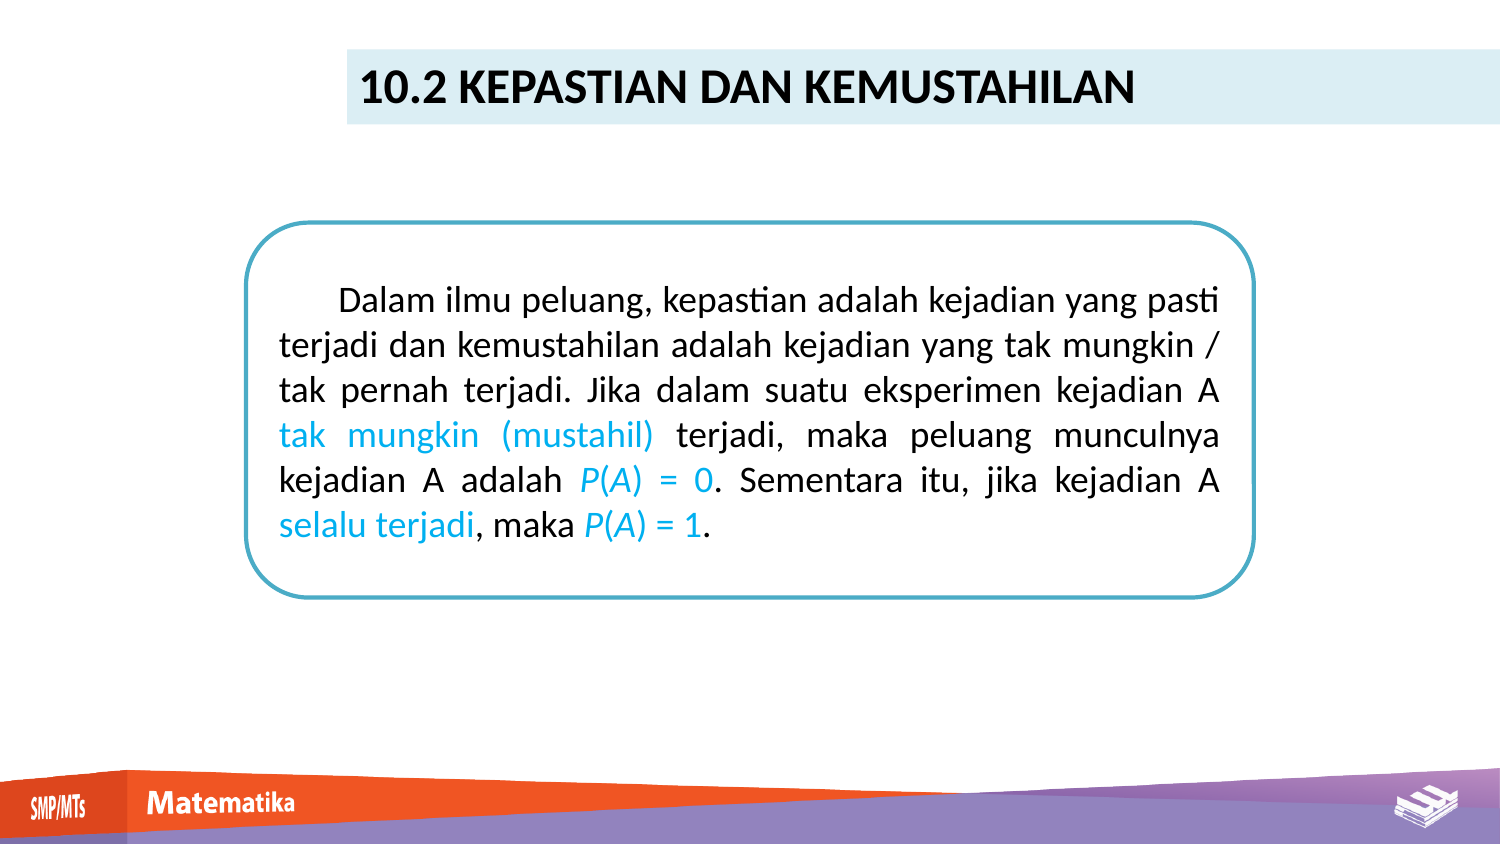

10.2 KEPASTIAN DAN KEMUSTAHILAN
Dalam ilmu peluang, kepastian adalah kejadian yang pasti terjadi dan kemustahilan adalah kejadian yang tak mungkin / tak pernah terjadi. Jika dalam suatu eksperimen kejadian A tak mungkin (mustahil) terjadi, maka peluang munculnya kejadian A adalah P(A) = 0. Sementara itu, jika kejadian A selalu terjadi, maka P(A) = 1.